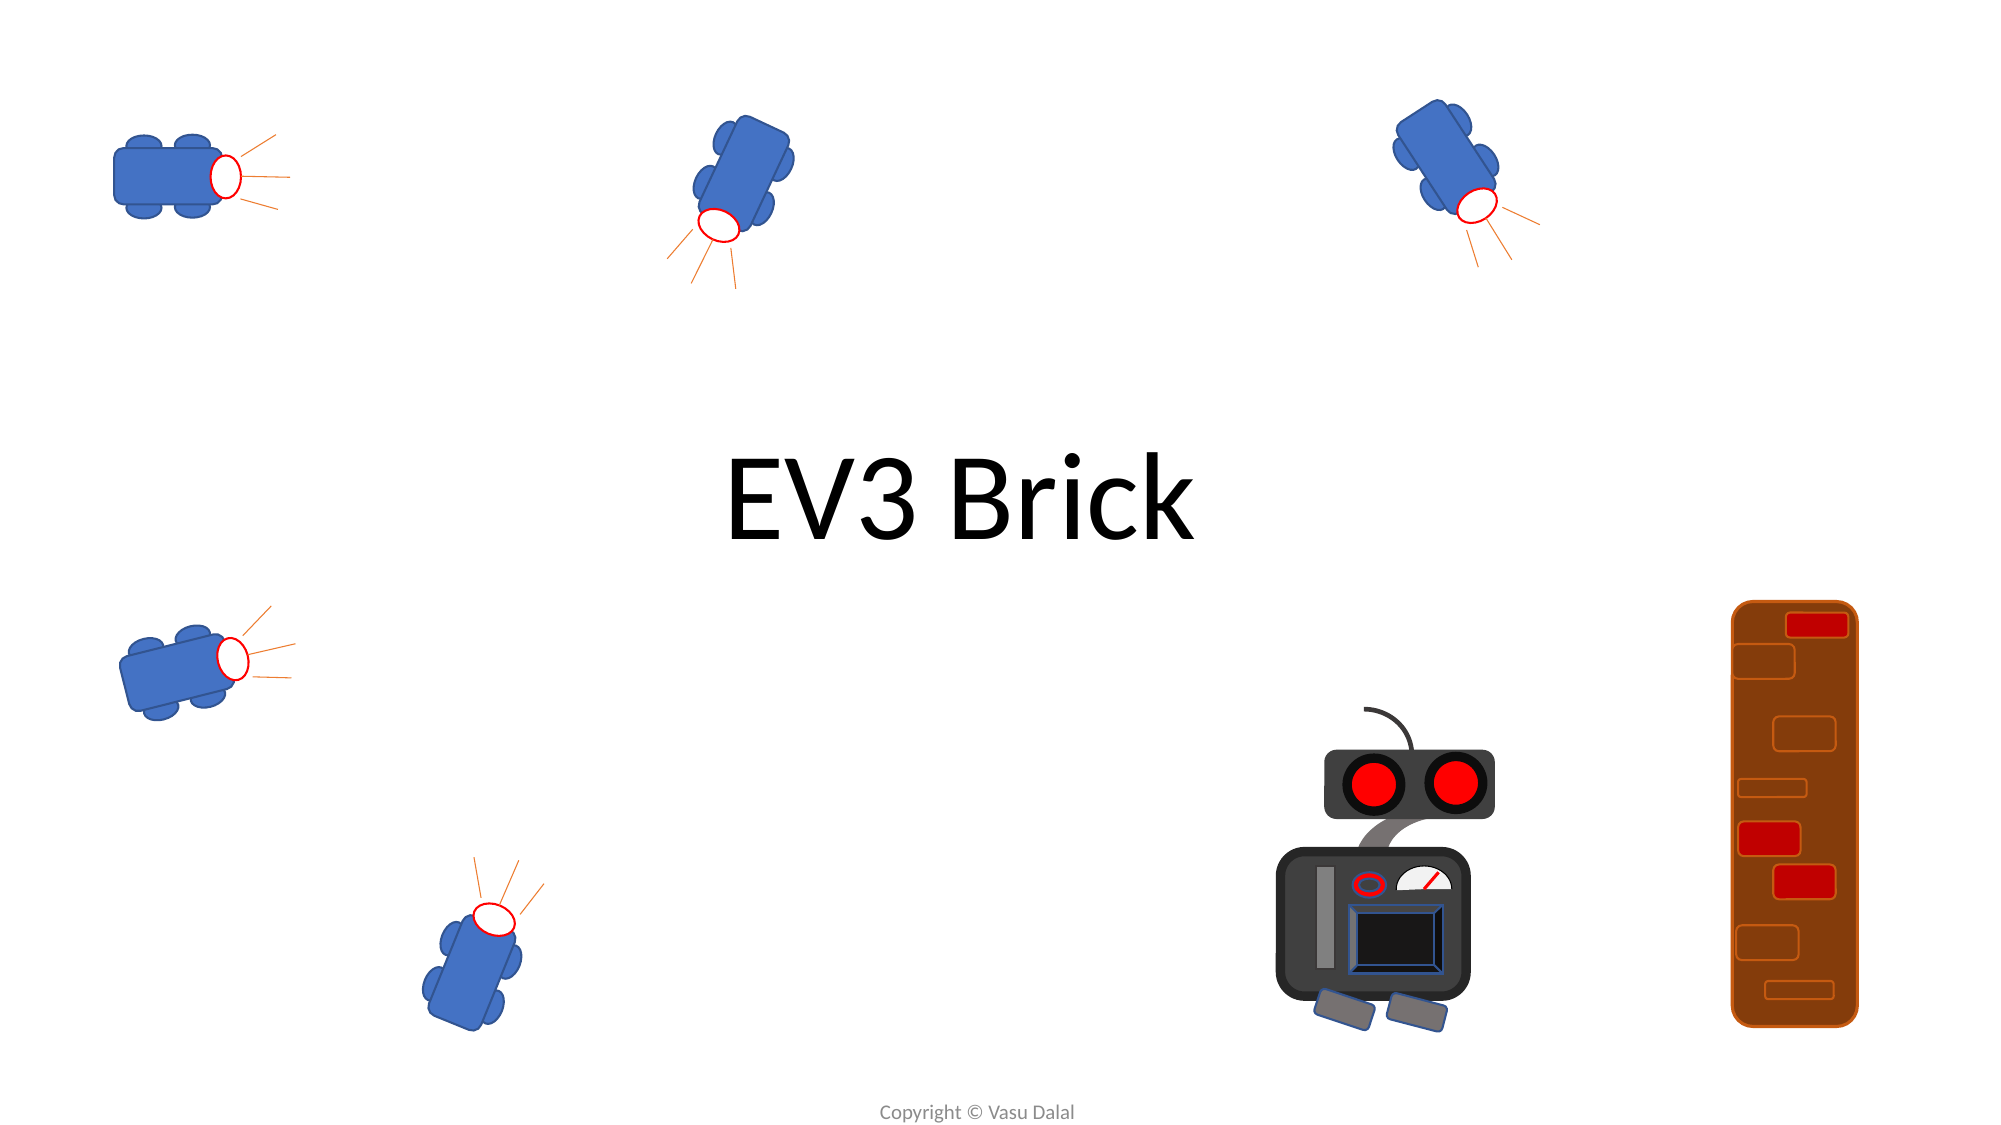

# EV3 Brick

Copyright © Vasu Dalal